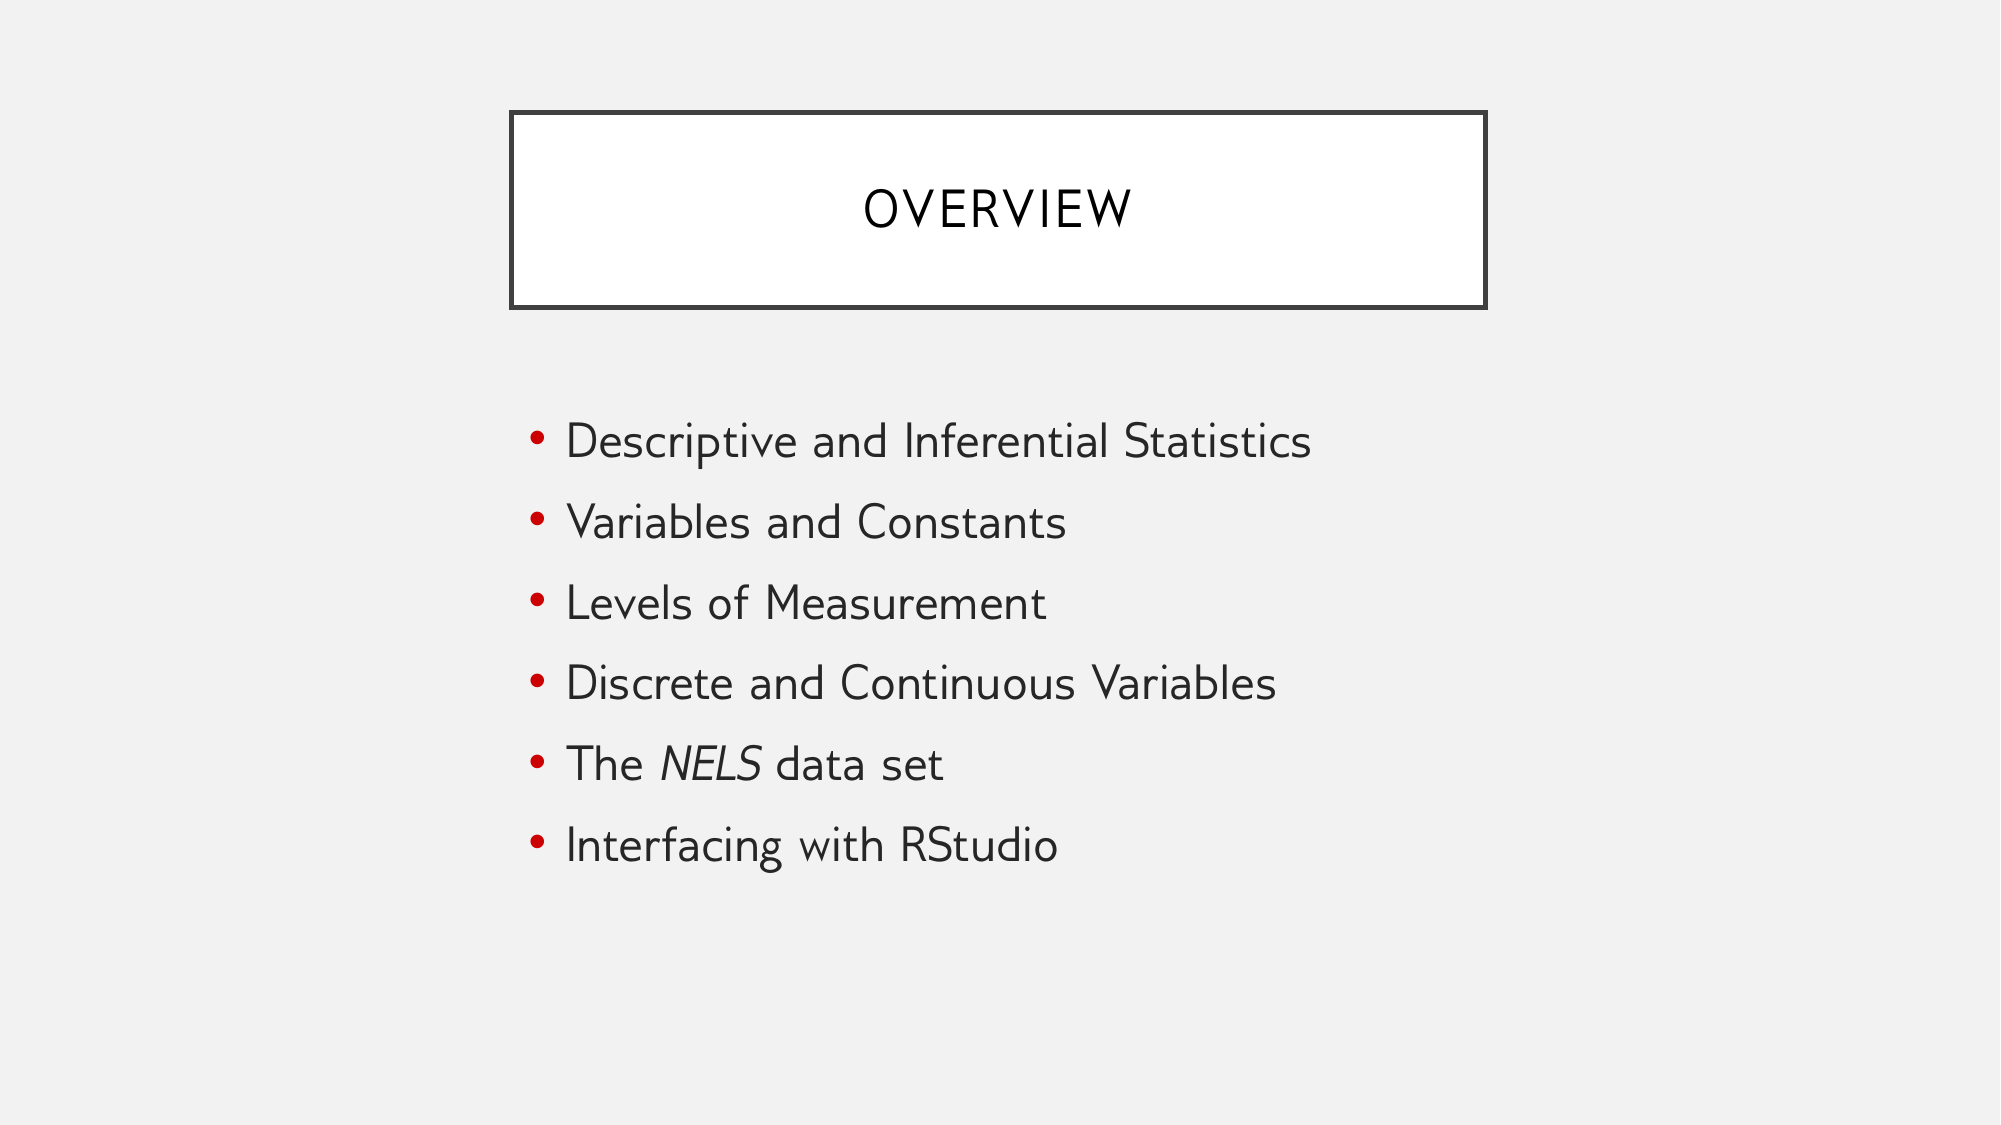

# Overview
Descriptive and Inferential Statistics
Variables and Constants
Levels of Measurement
Discrete and Continuous Variables
The NELS data set
Interfacing with RStudio